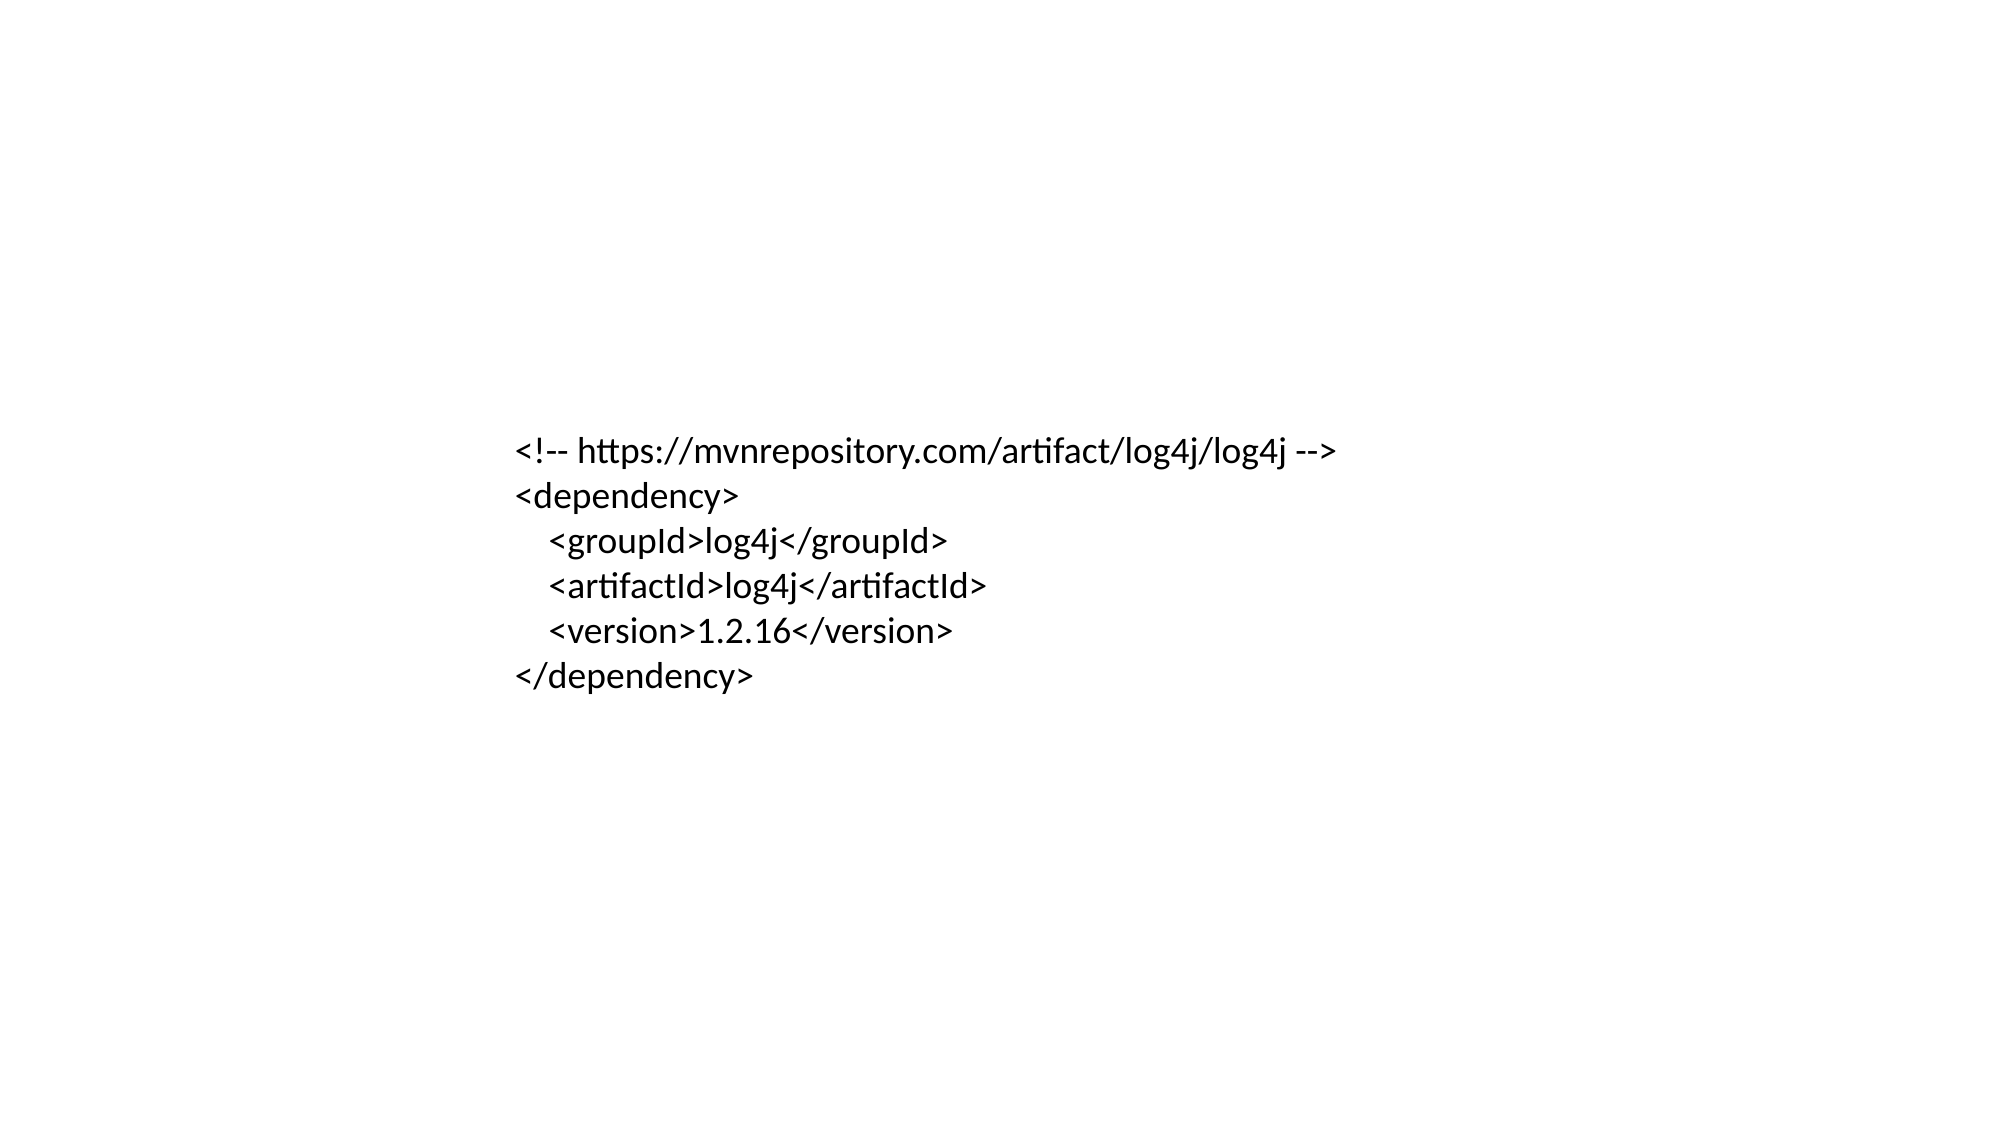

<!-- https://mvnrepository.com/artifact/log4j/log4j -->
<dependency>
    <groupId>log4j</groupId>
    <artifactId>log4j</artifactId>
    <version>1.2.16</version>
</dependency>